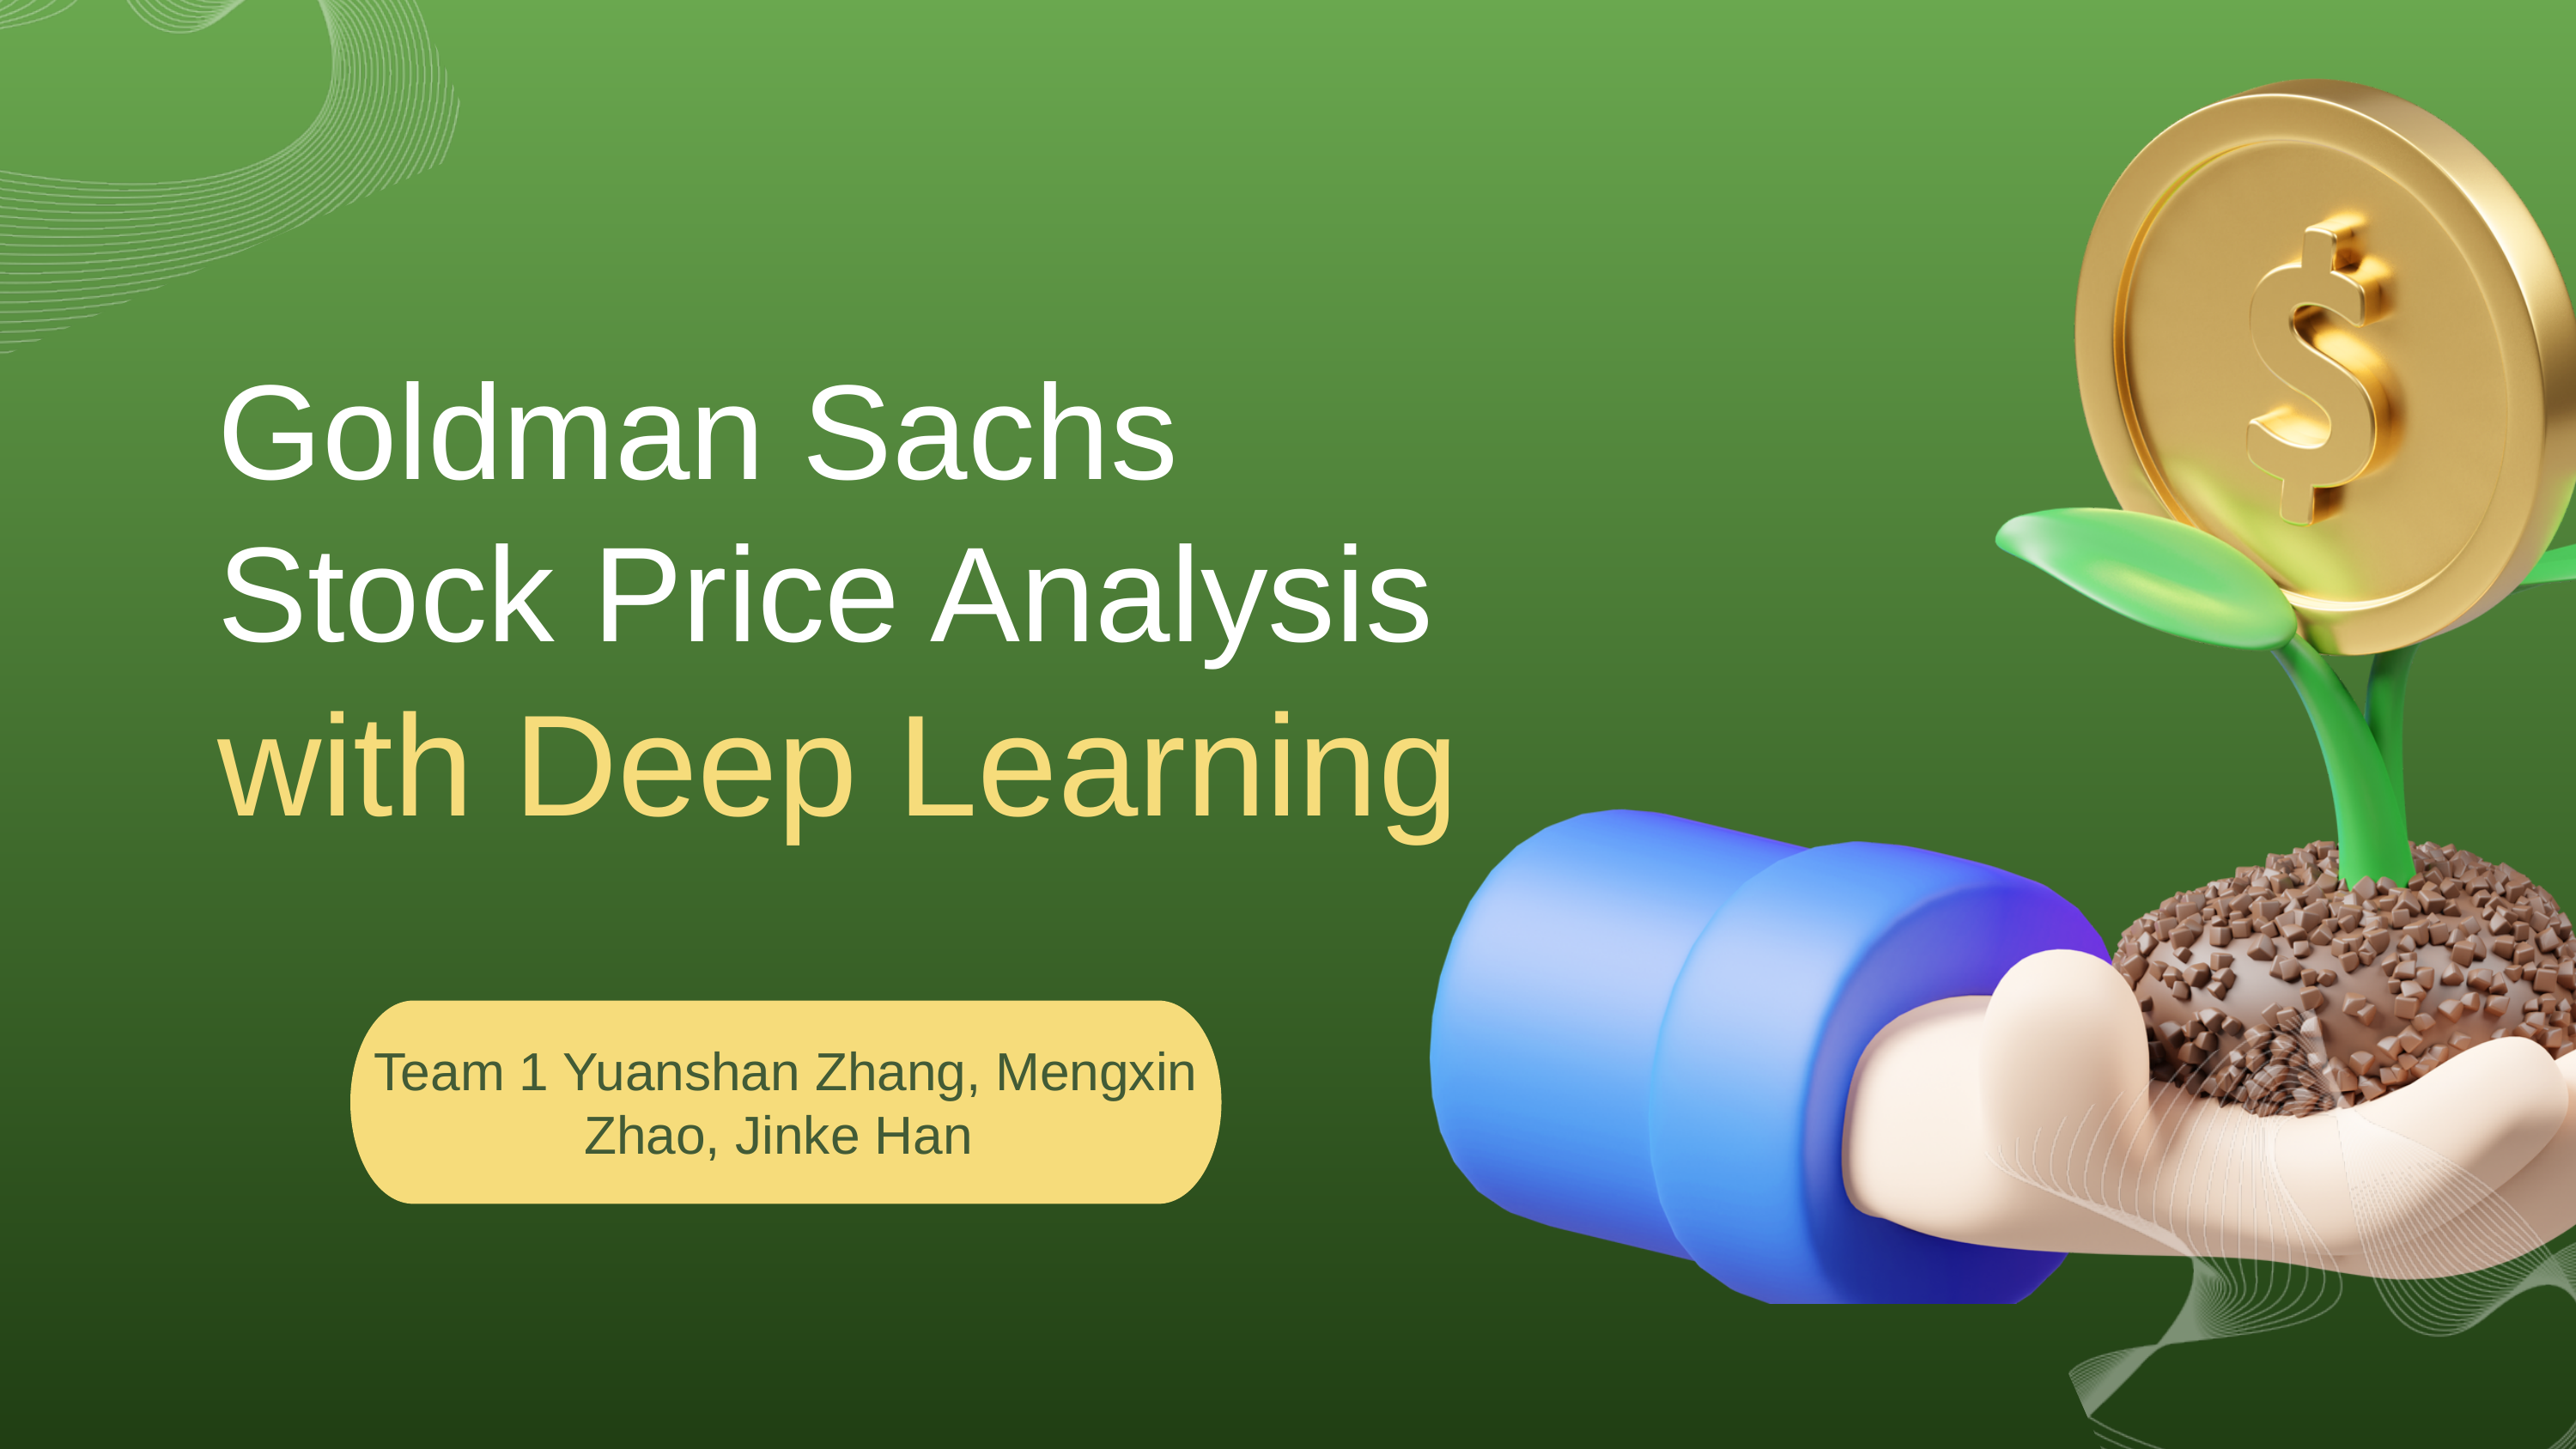

Goldman Sachs
Stock Price Analysis
with Deep Learning

Team 1 Yuanshan Zhang, Mengxin Zhao, Jinke Han